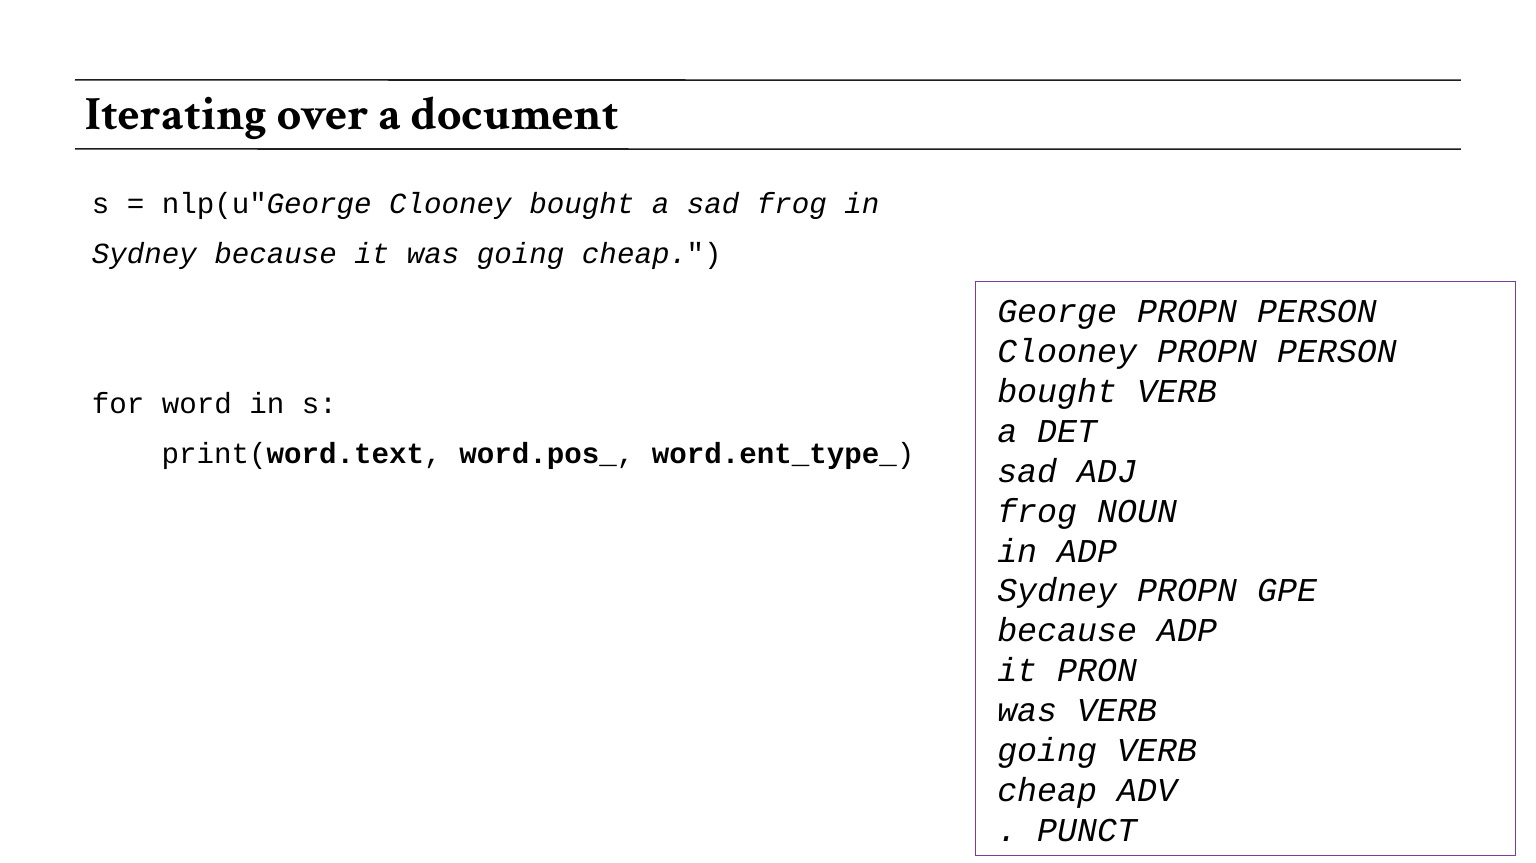

# Iterating over a document
s = nlp(u"George Clooney bought a sad frog in Sydney because it was going cheap.")

for word in s:
    print(word.text, word.pos_, word.ent_type_)
George PROPN PERSON
Clooney PROPN PERSON
bought VERB
a DET
sad ADJ
frog NOUN
in ADP
Sydney PROPN GPE
because ADP
it PRON
was VERB
going VERB
cheap ADV
. PUNCT